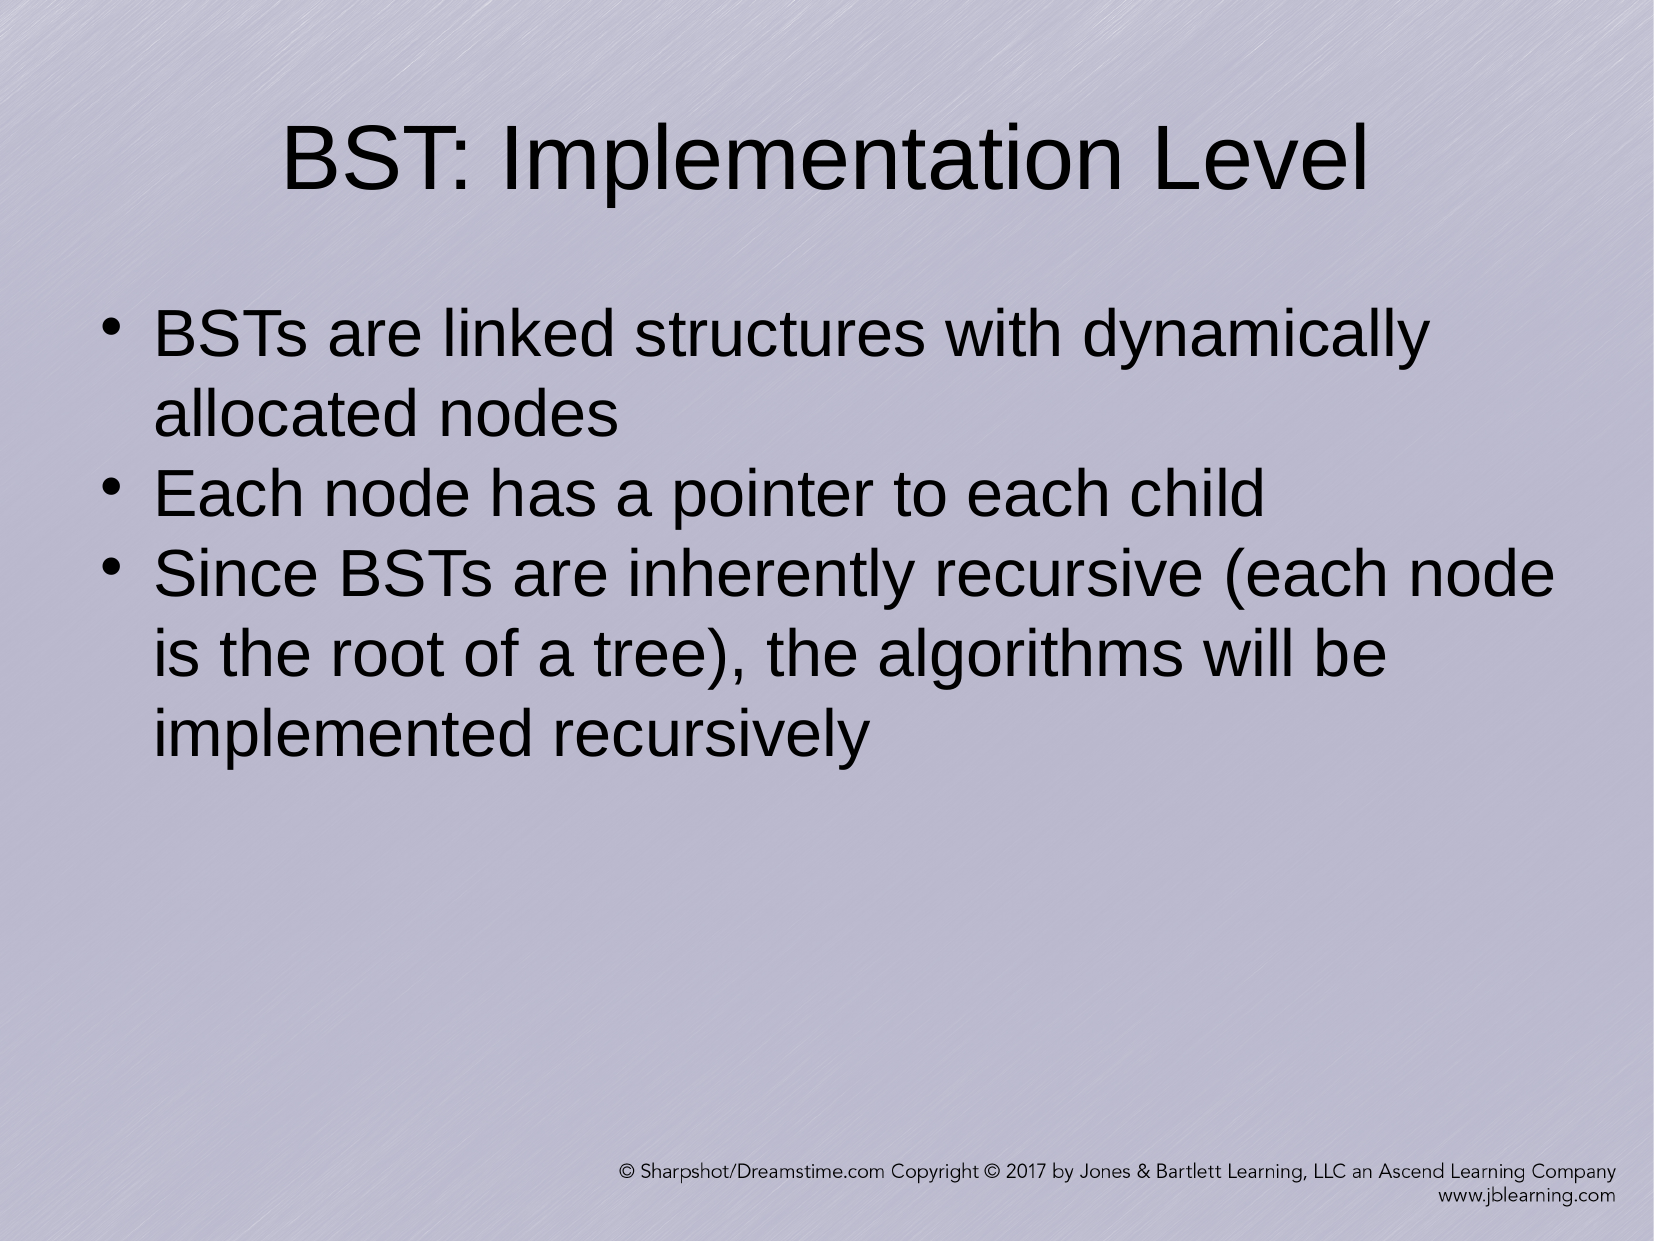

BST: Implementation Level
BSTs are linked structures with dynamically allocated nodes
Each node has a pointer to each child
Since BSTs are inherently recursive (each node is the root of a tree), the algorithms will be implemented recursively